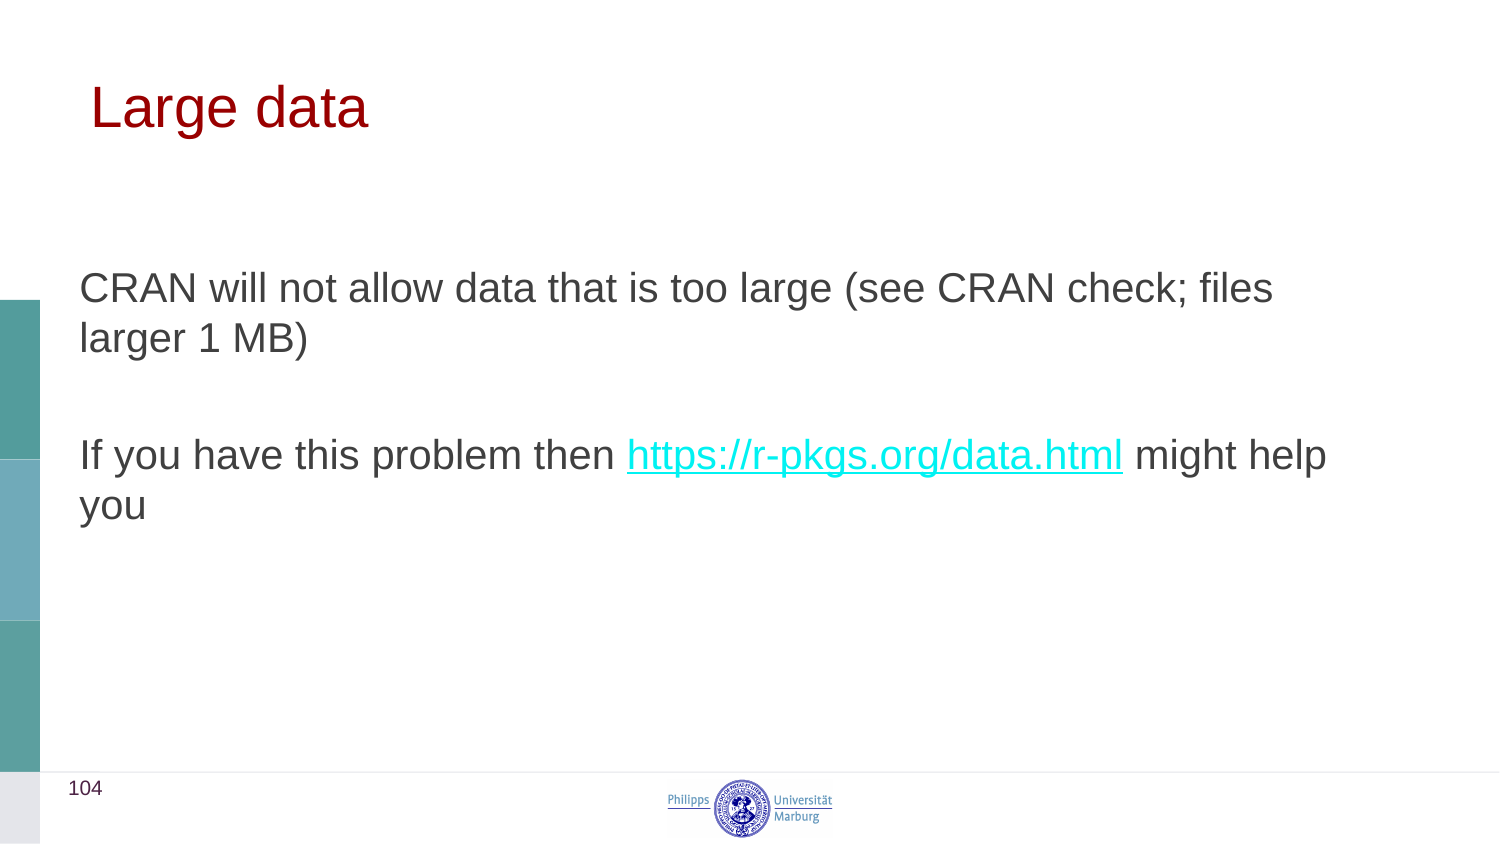

# Large data
CRAN will not allow data that is too large (see CRAN check; files larger 1 MB)

If you have this problem then https://r-pkgs.org/data.html might help you
104